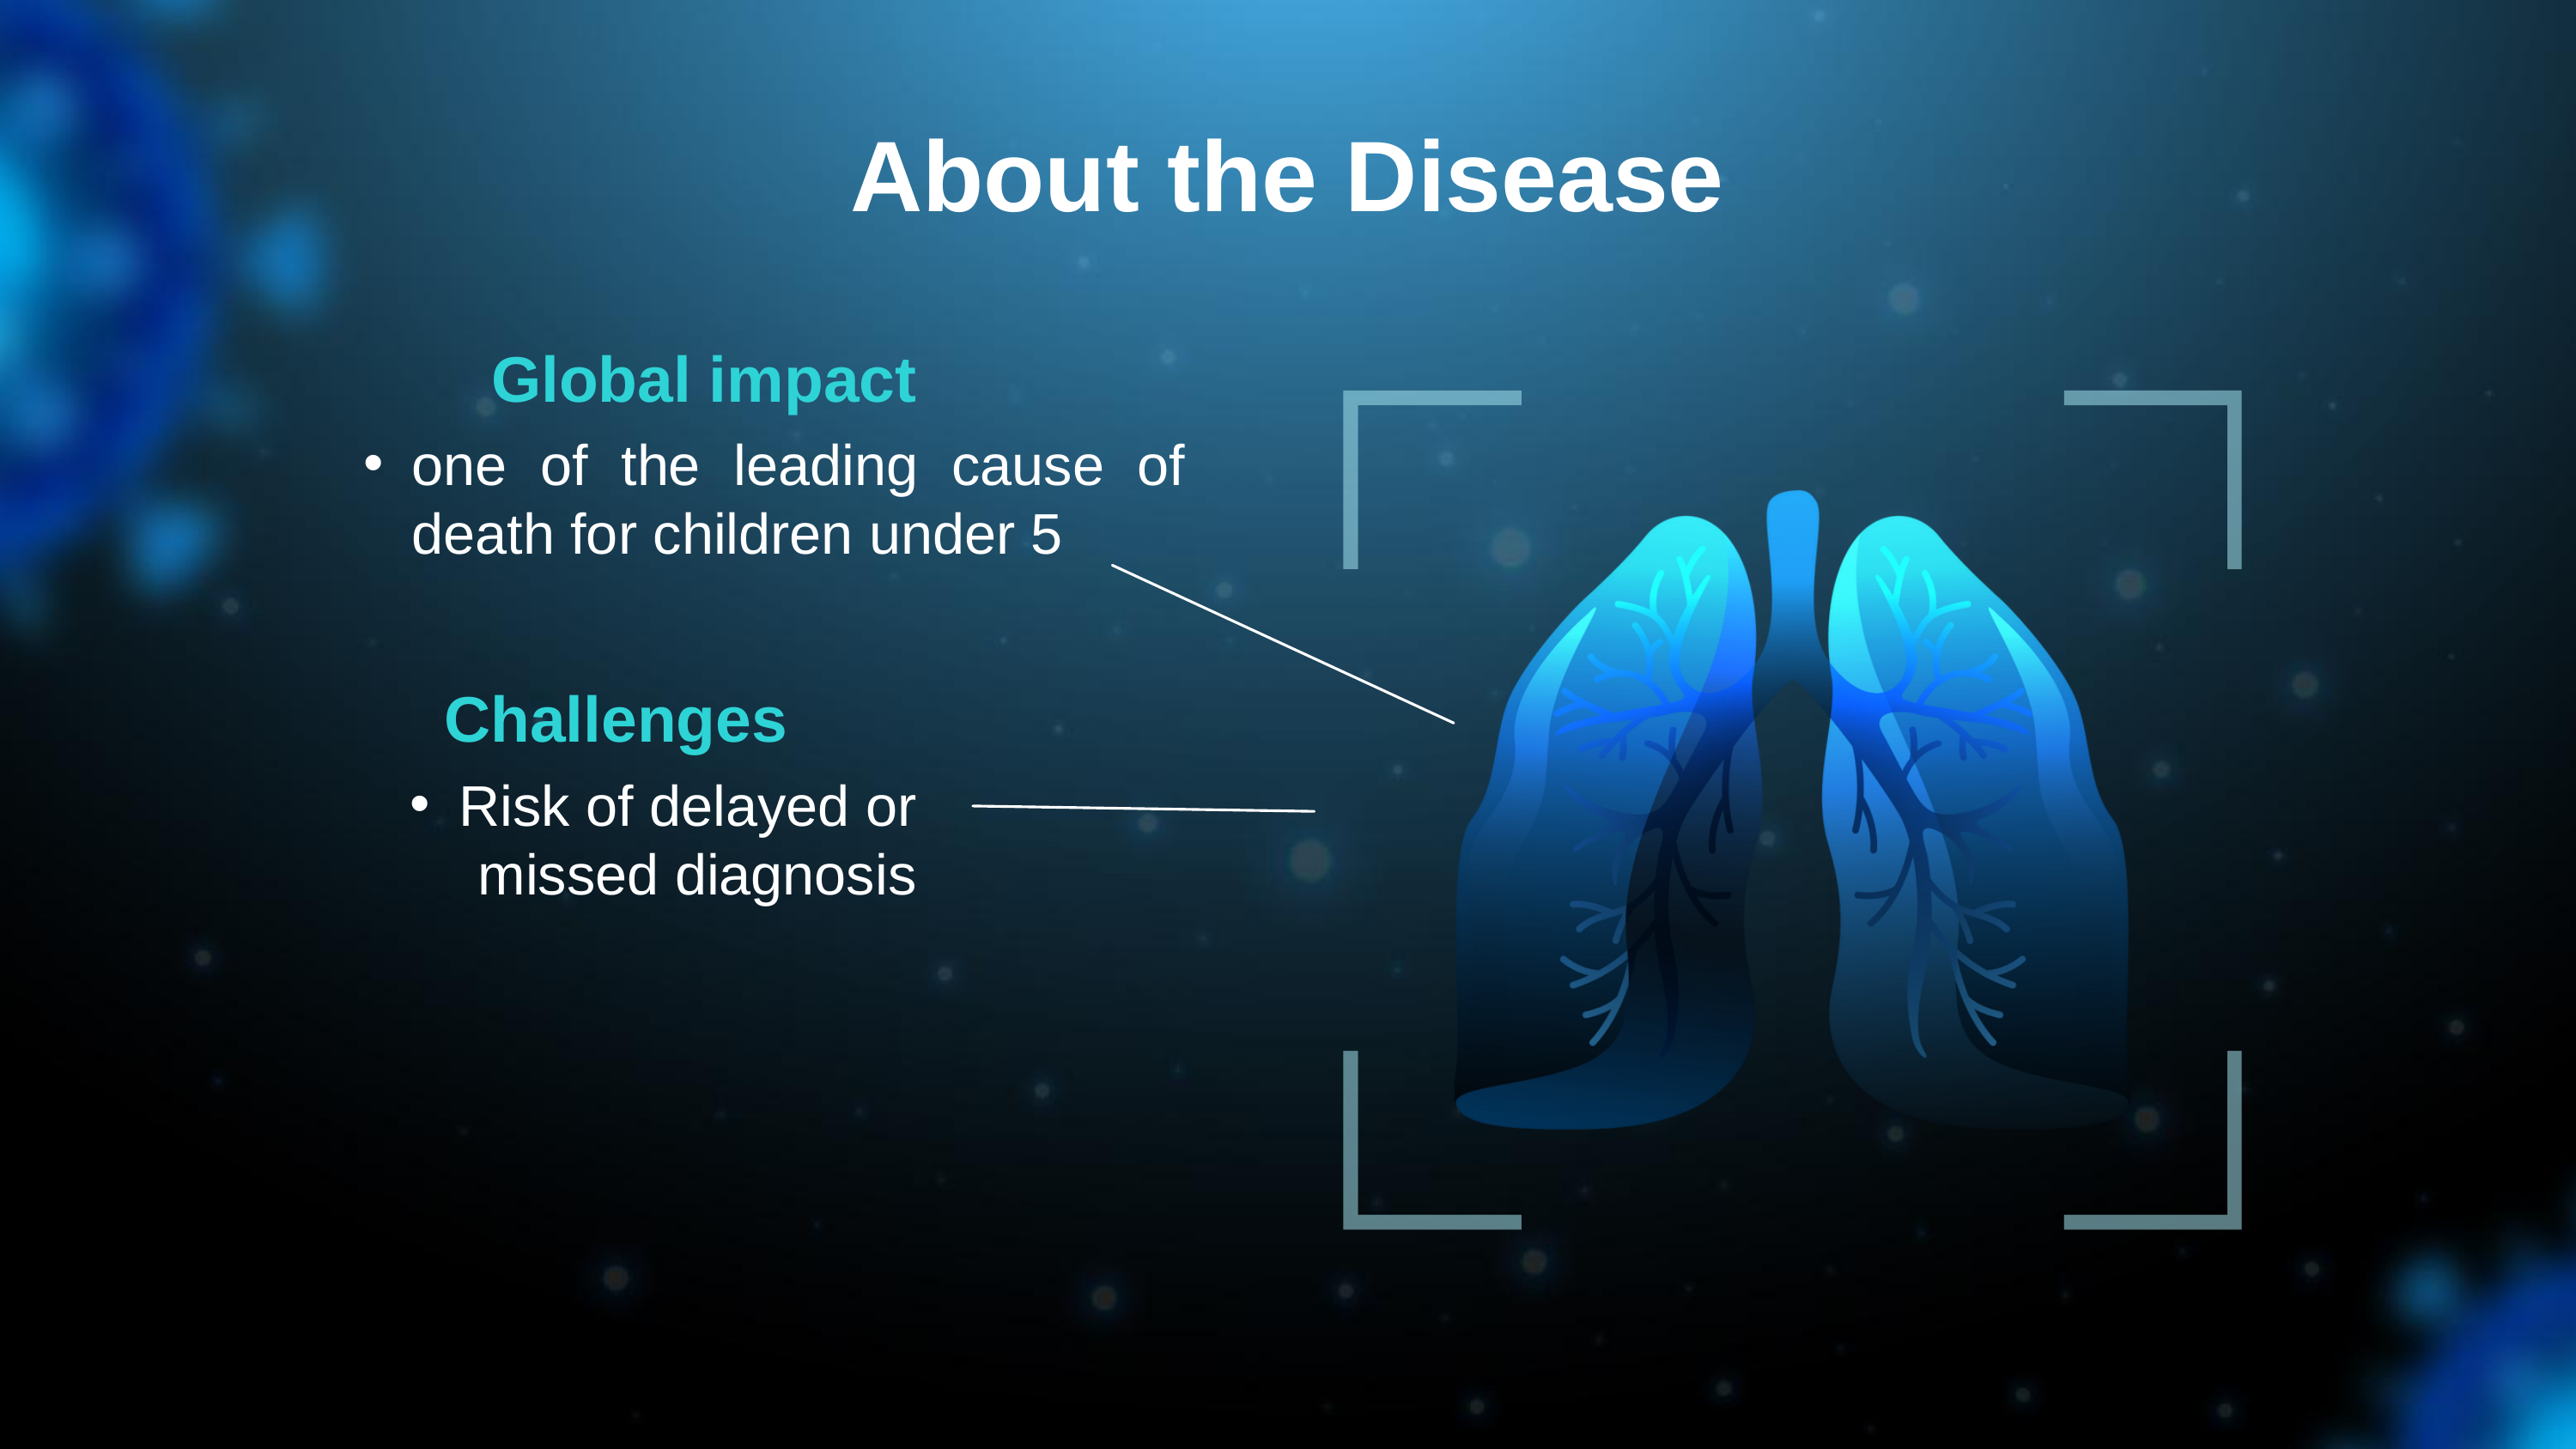

About the Disease
Global impact

one of the leading cause of death for children under 5

Challenges
Risk of delayed or missed diagnosis